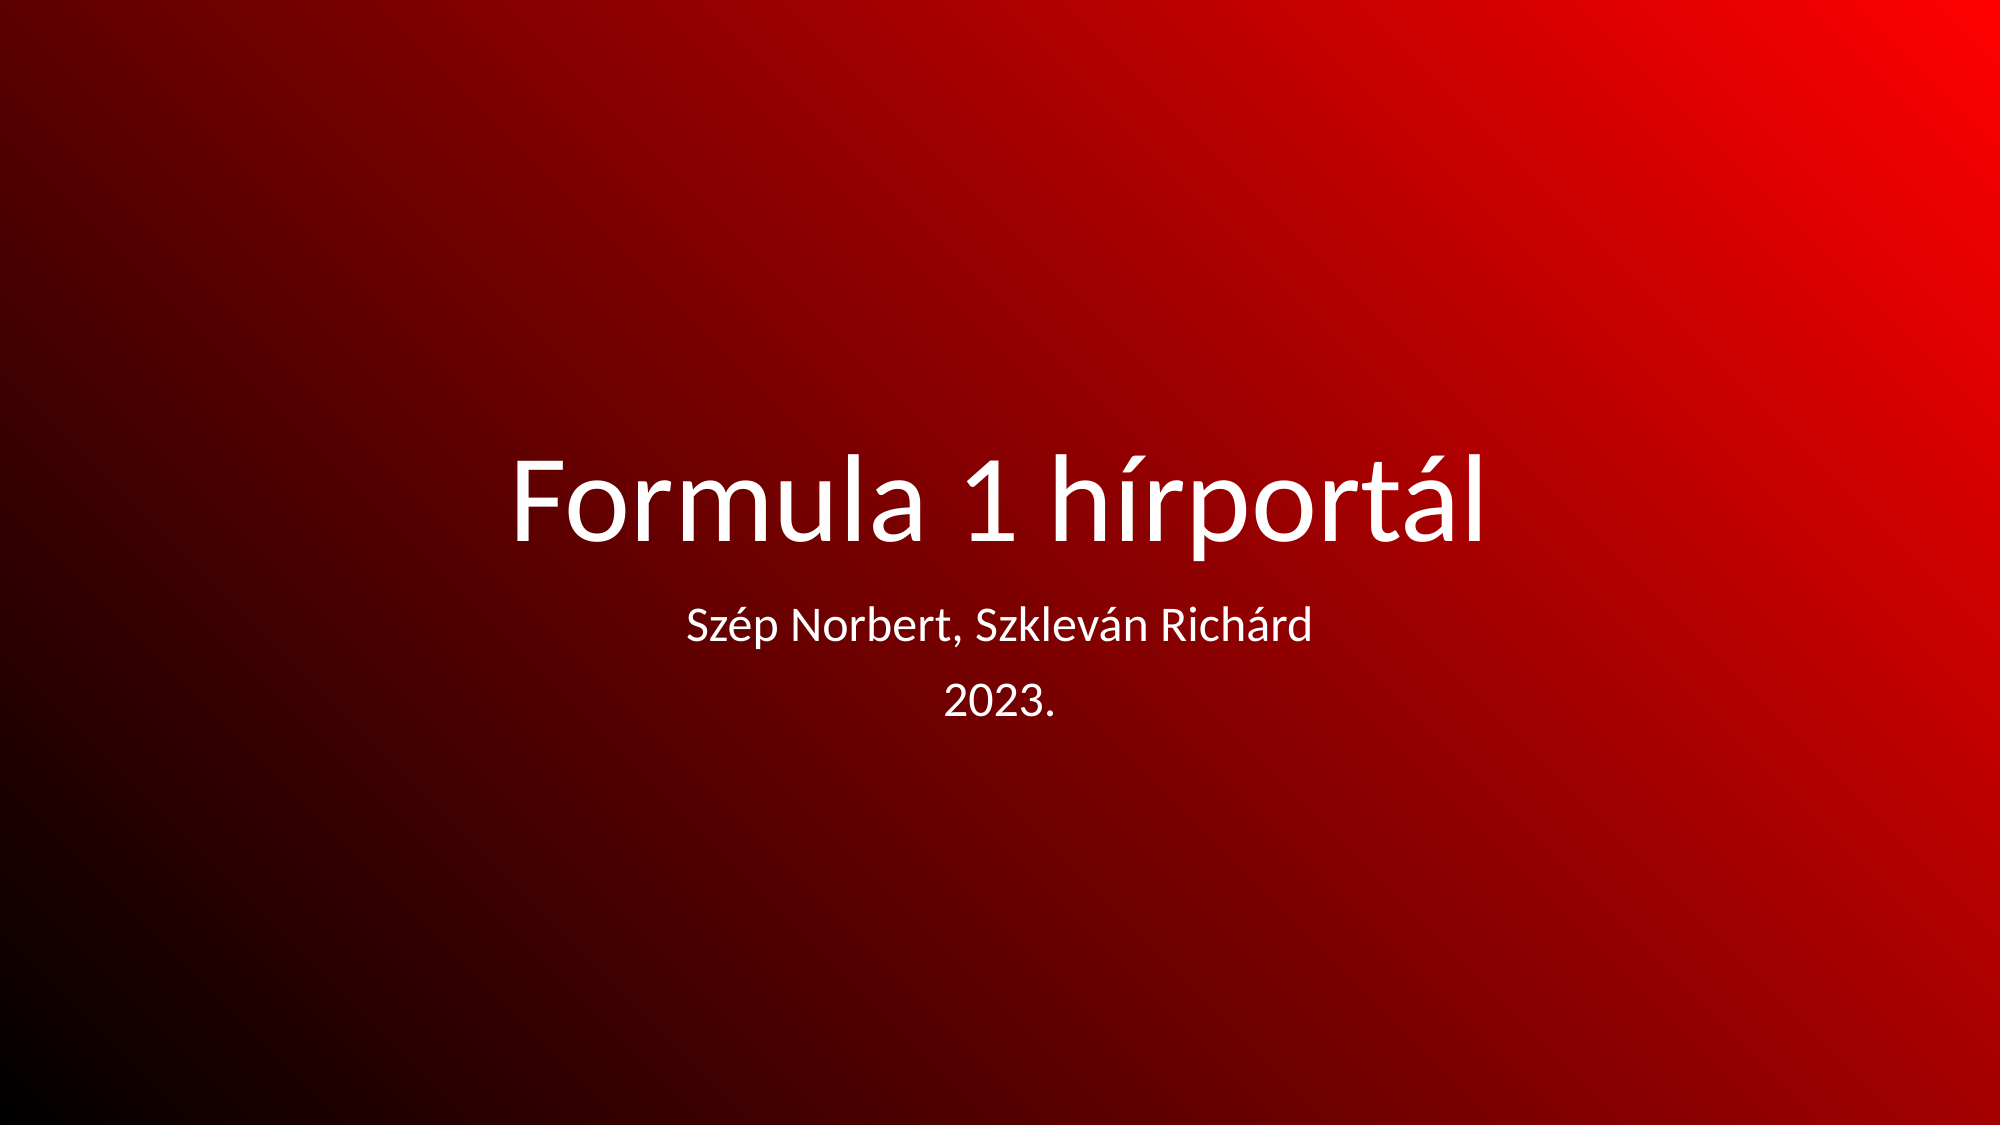

# Formula 1 hírportál
Szép Norbert, Szkleván Richárd
2023.